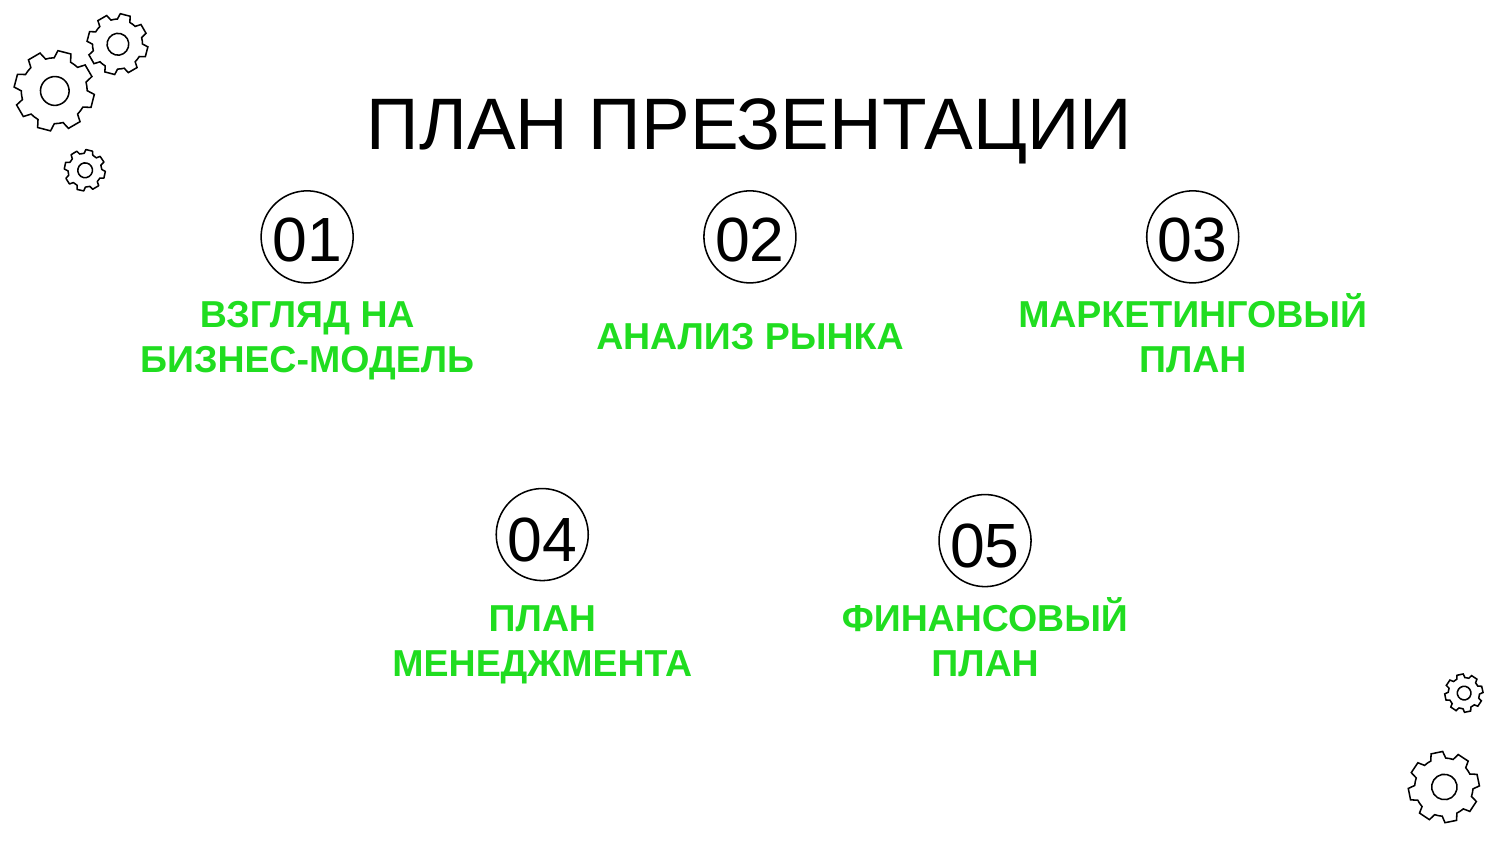

# ПЛАН ПРЕЗЕНТАЦИИ

01
02
03
ВЗГЛЯД НА БИЗНЕС-МОДЕЛЬ
АНАЛИЗ РЫНКА
МАРКЕТИНГОВЫЙ ПЛАН

04
05
ПЛАН МЕНЕДЖМЕНТА
ФИНАНСОВЫЙ ПЛАН